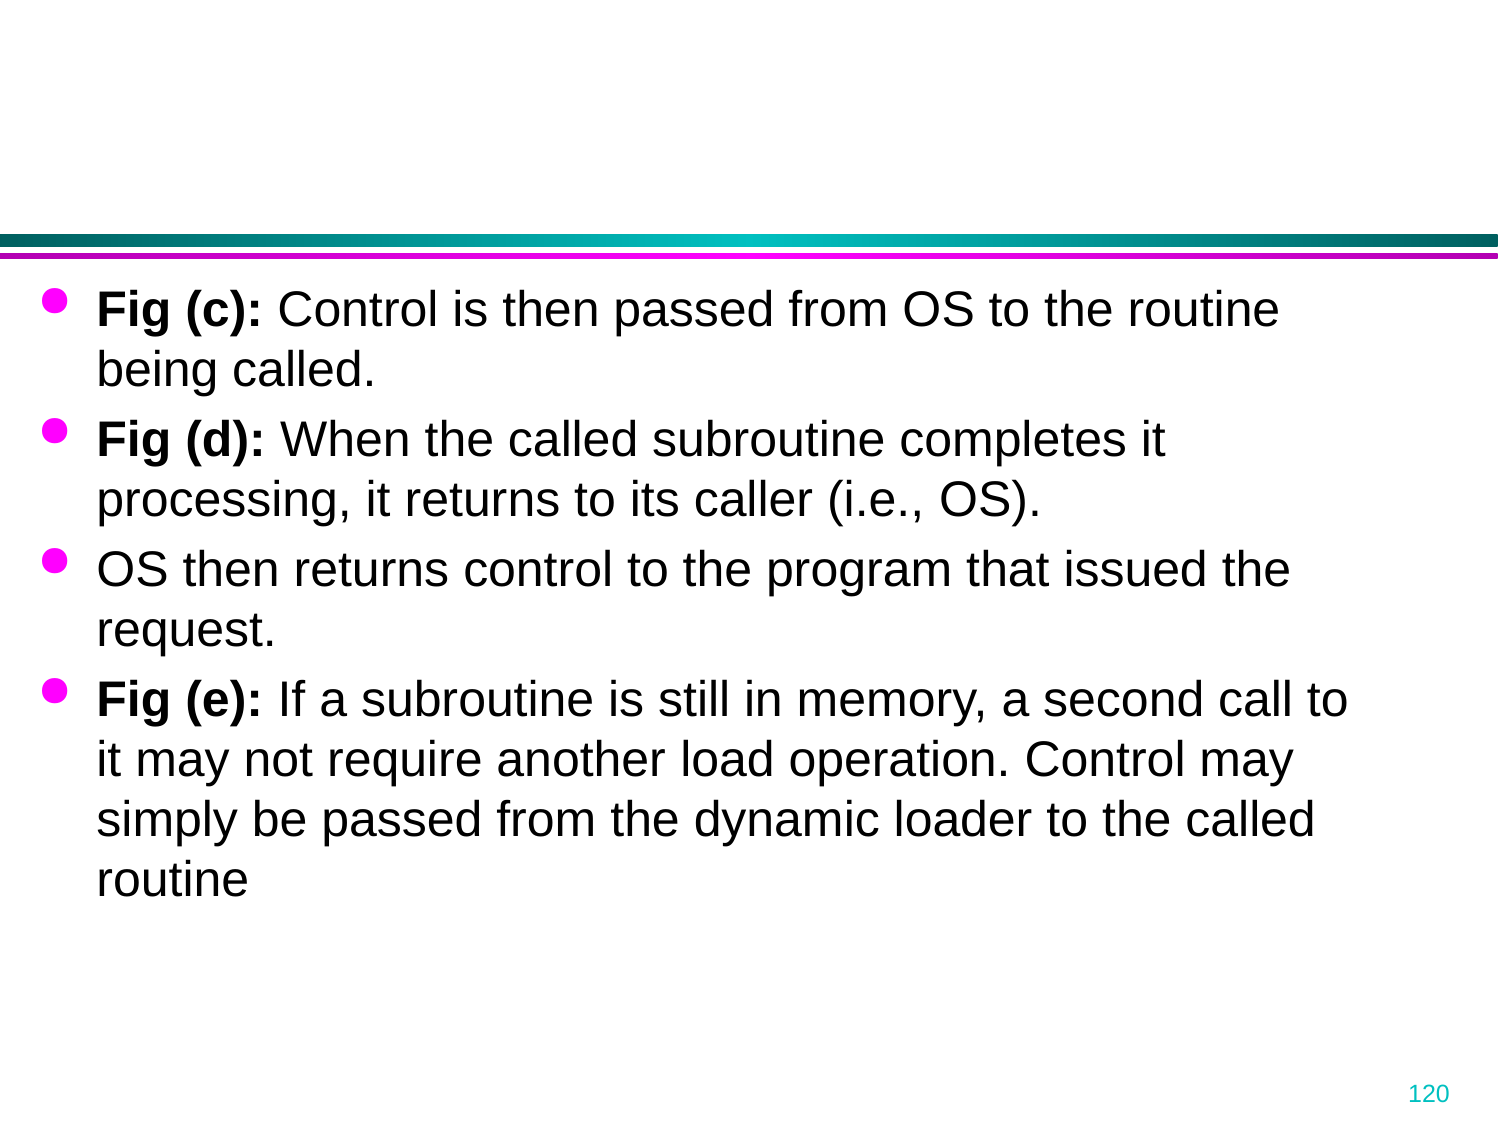

Fig (c): Control is then passed from OS to the routine being called.
Fig (d): When the called subroutine completes it processing, it returns to its caller (i.e., OS).
OS then returns control to the program that issued the request.
Fig (e): If a subroutine is still in memory, a second call to it may not require another load operation. Control may simply be passed from the dynamic loader to the called routine